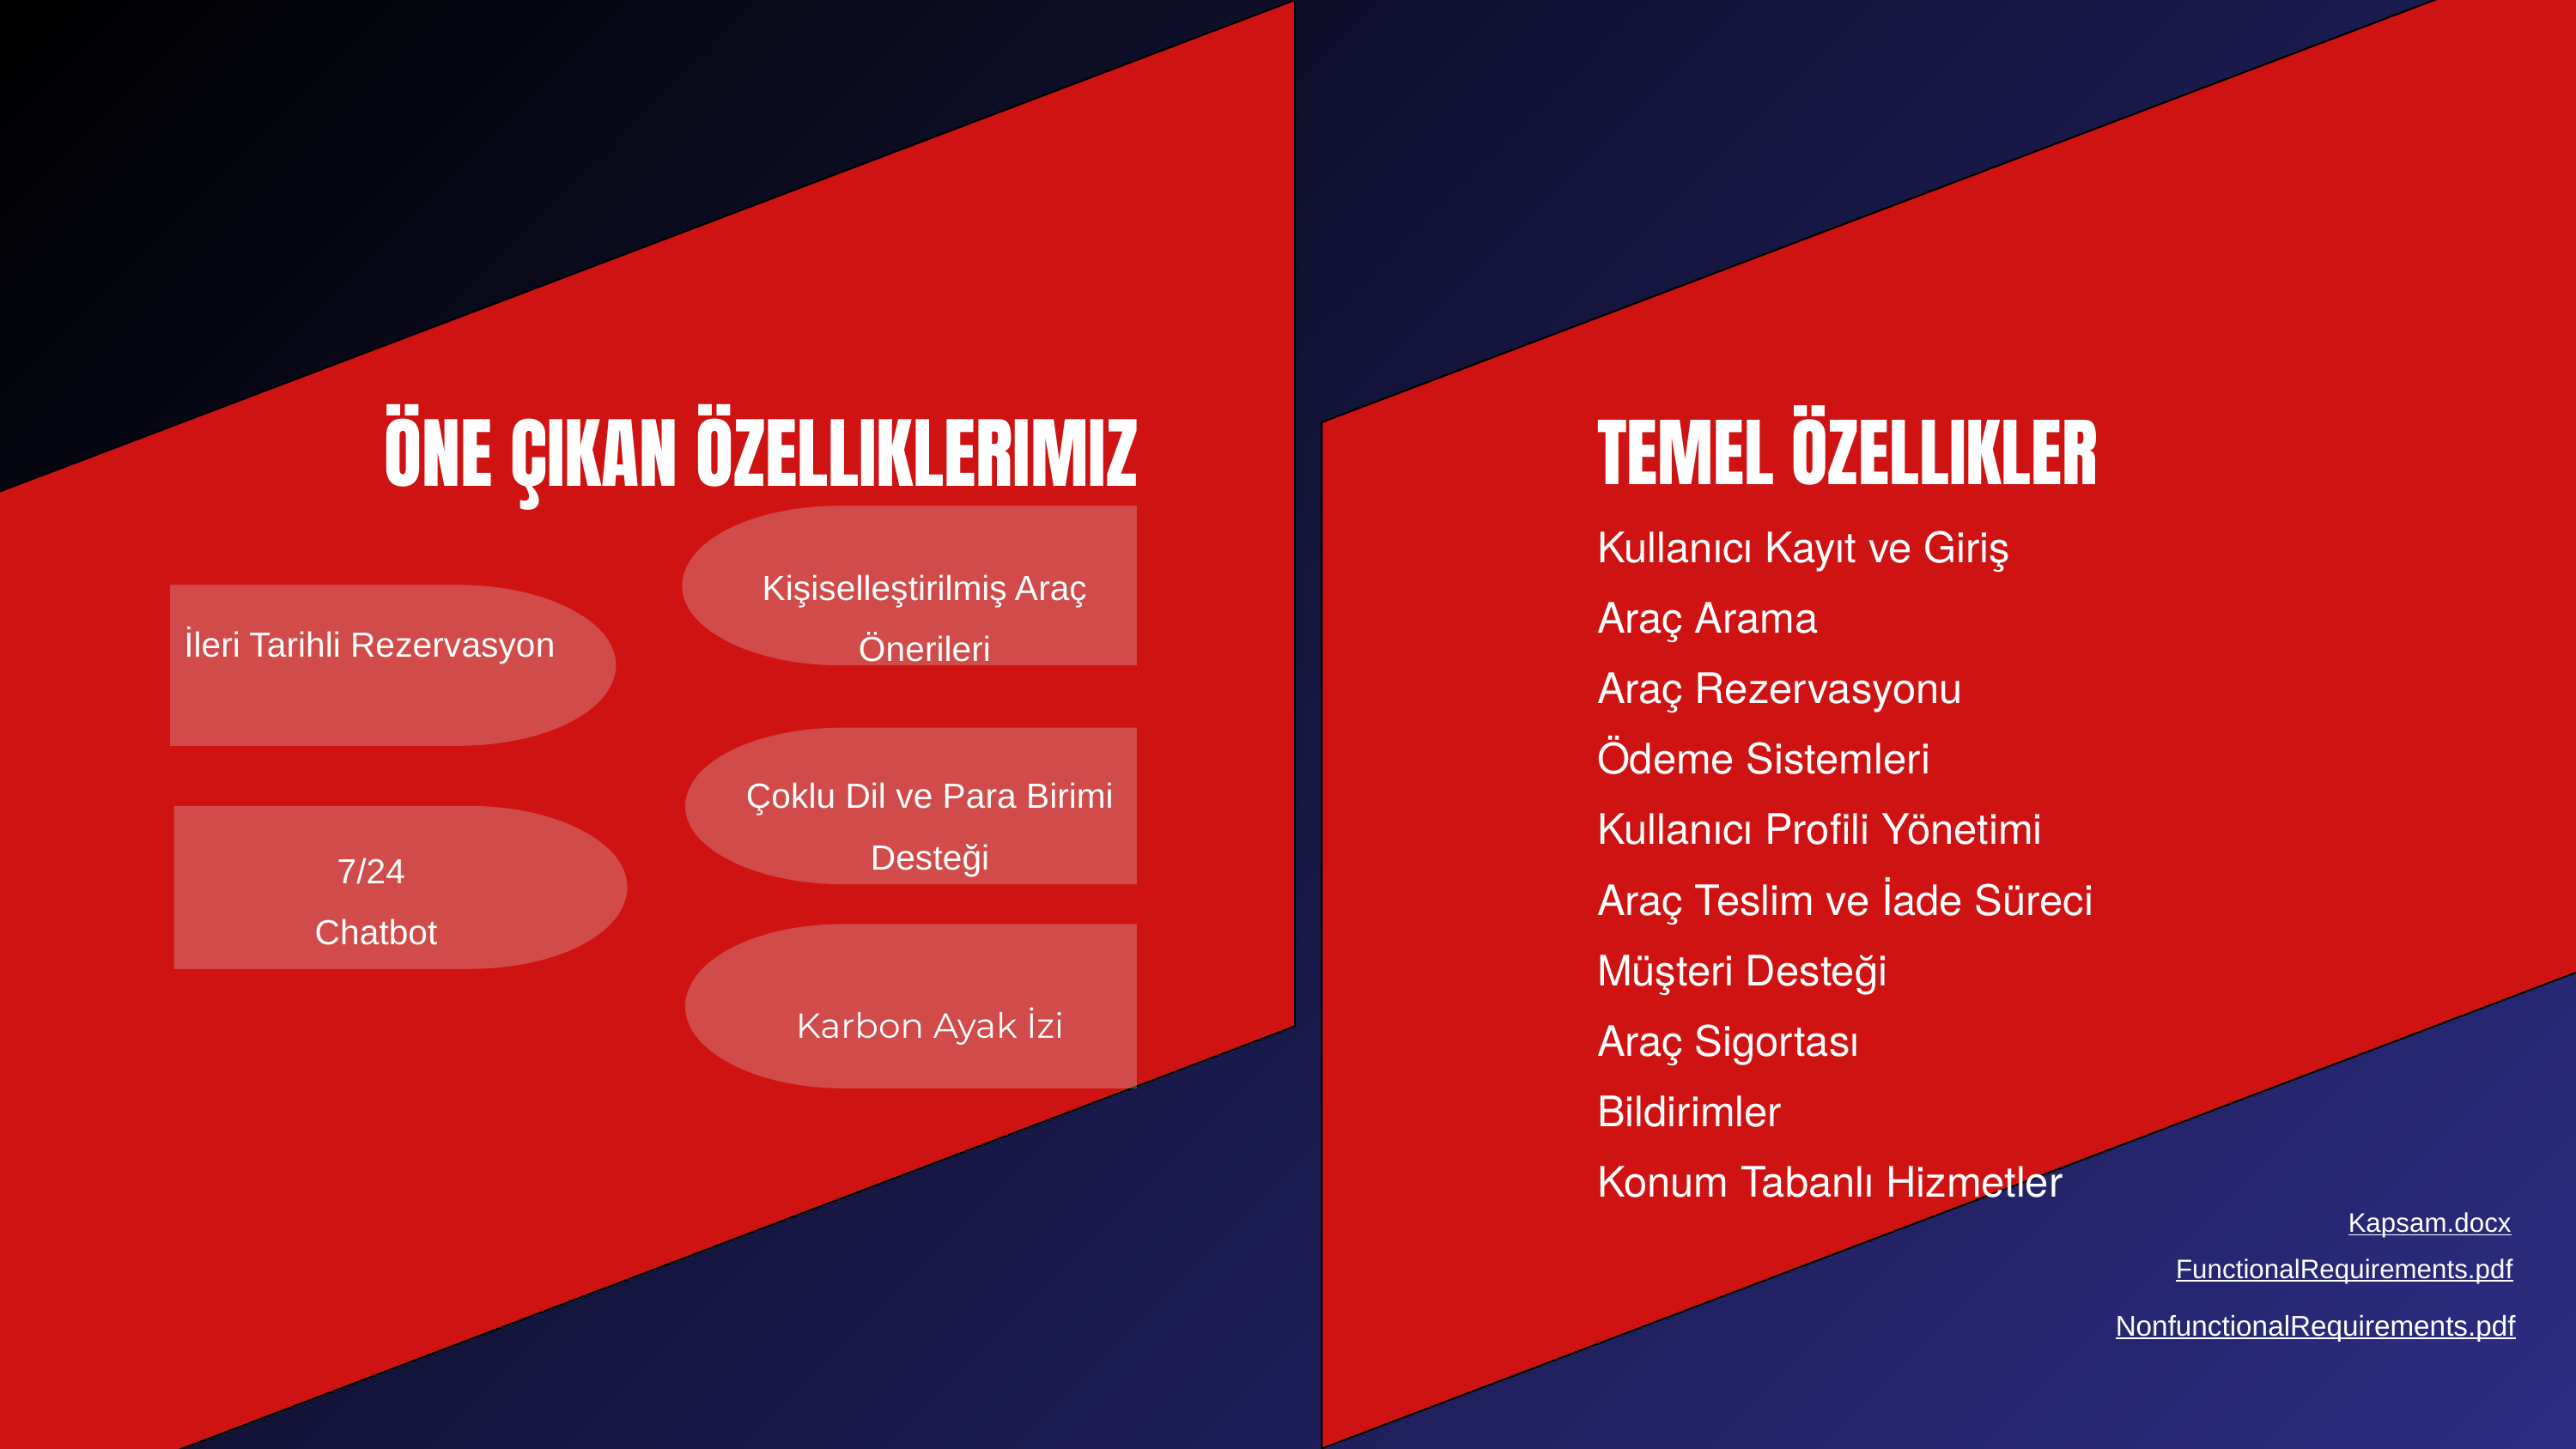

ÖNE ÇIKAN ÖZELLIKLERIMIZ
TEMEL ÖZELLIKLER
Kullanıcı Kayıt ve Giriş
Araç Arama
Araç Rezervasyonu
Ödeme Sistemleri
Kullanıcı Profili Yönetimi
Araç Teslim ve İade Süreci
Müşteri Desteği
Araç Sigortası
Bildirimler
Konum Tabanlı Hizmetler

Kişiselleştirilmiş Araç Önerileri

İleri Tarihli Rezervasyon

Çoklu Dil ve Para Birimi Desteği

7/24
Chatbot
Karbon Ayak İzi
Kapsam.docx
FunctionalRequirements.pdf
NonfunctionalRequirements.pdf